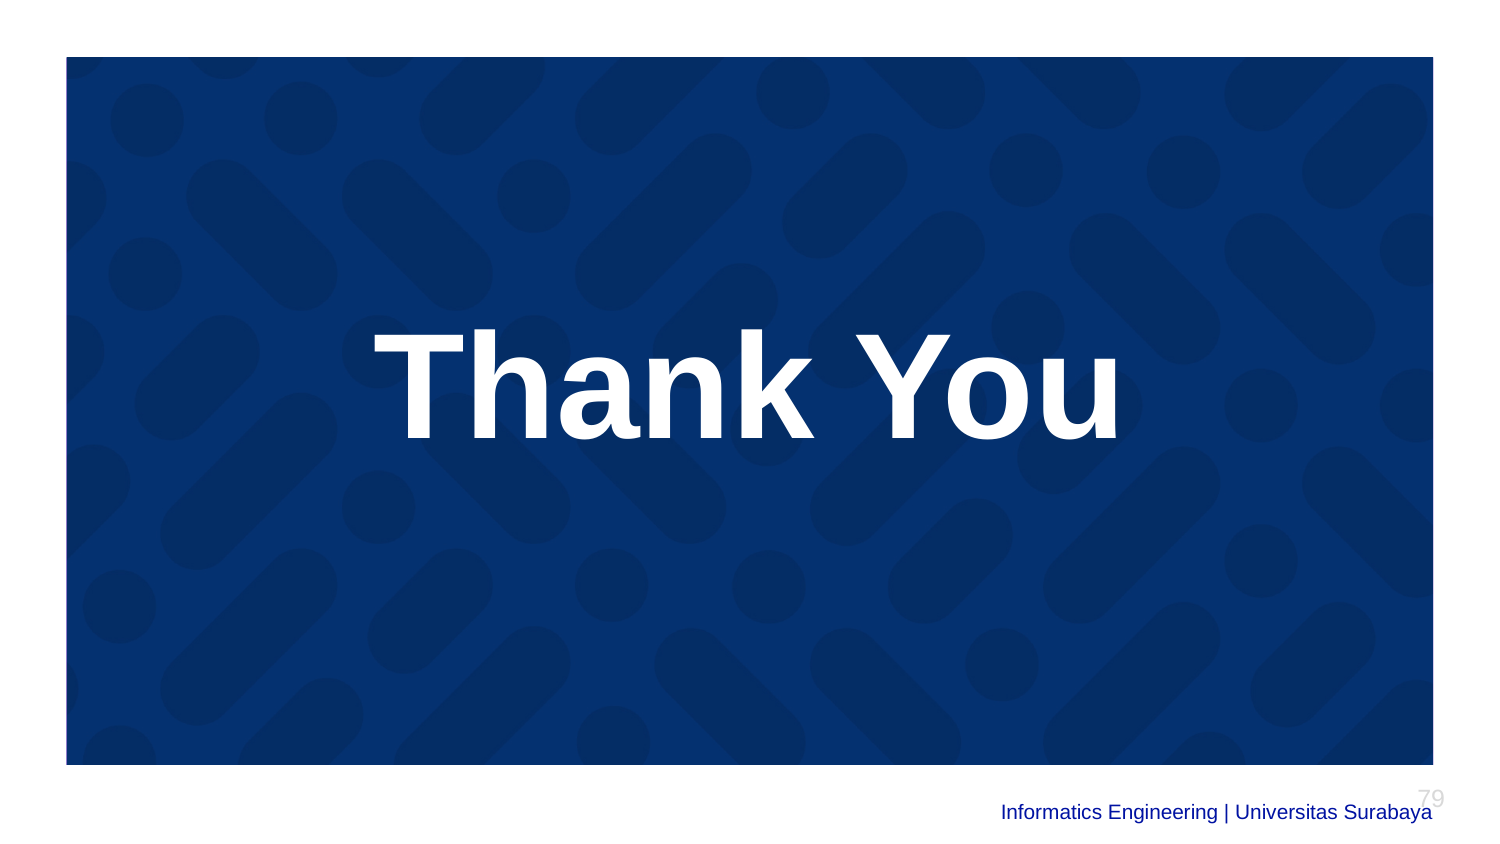

# Thank You
79
Informatics Engineering | Universitas Surabaya